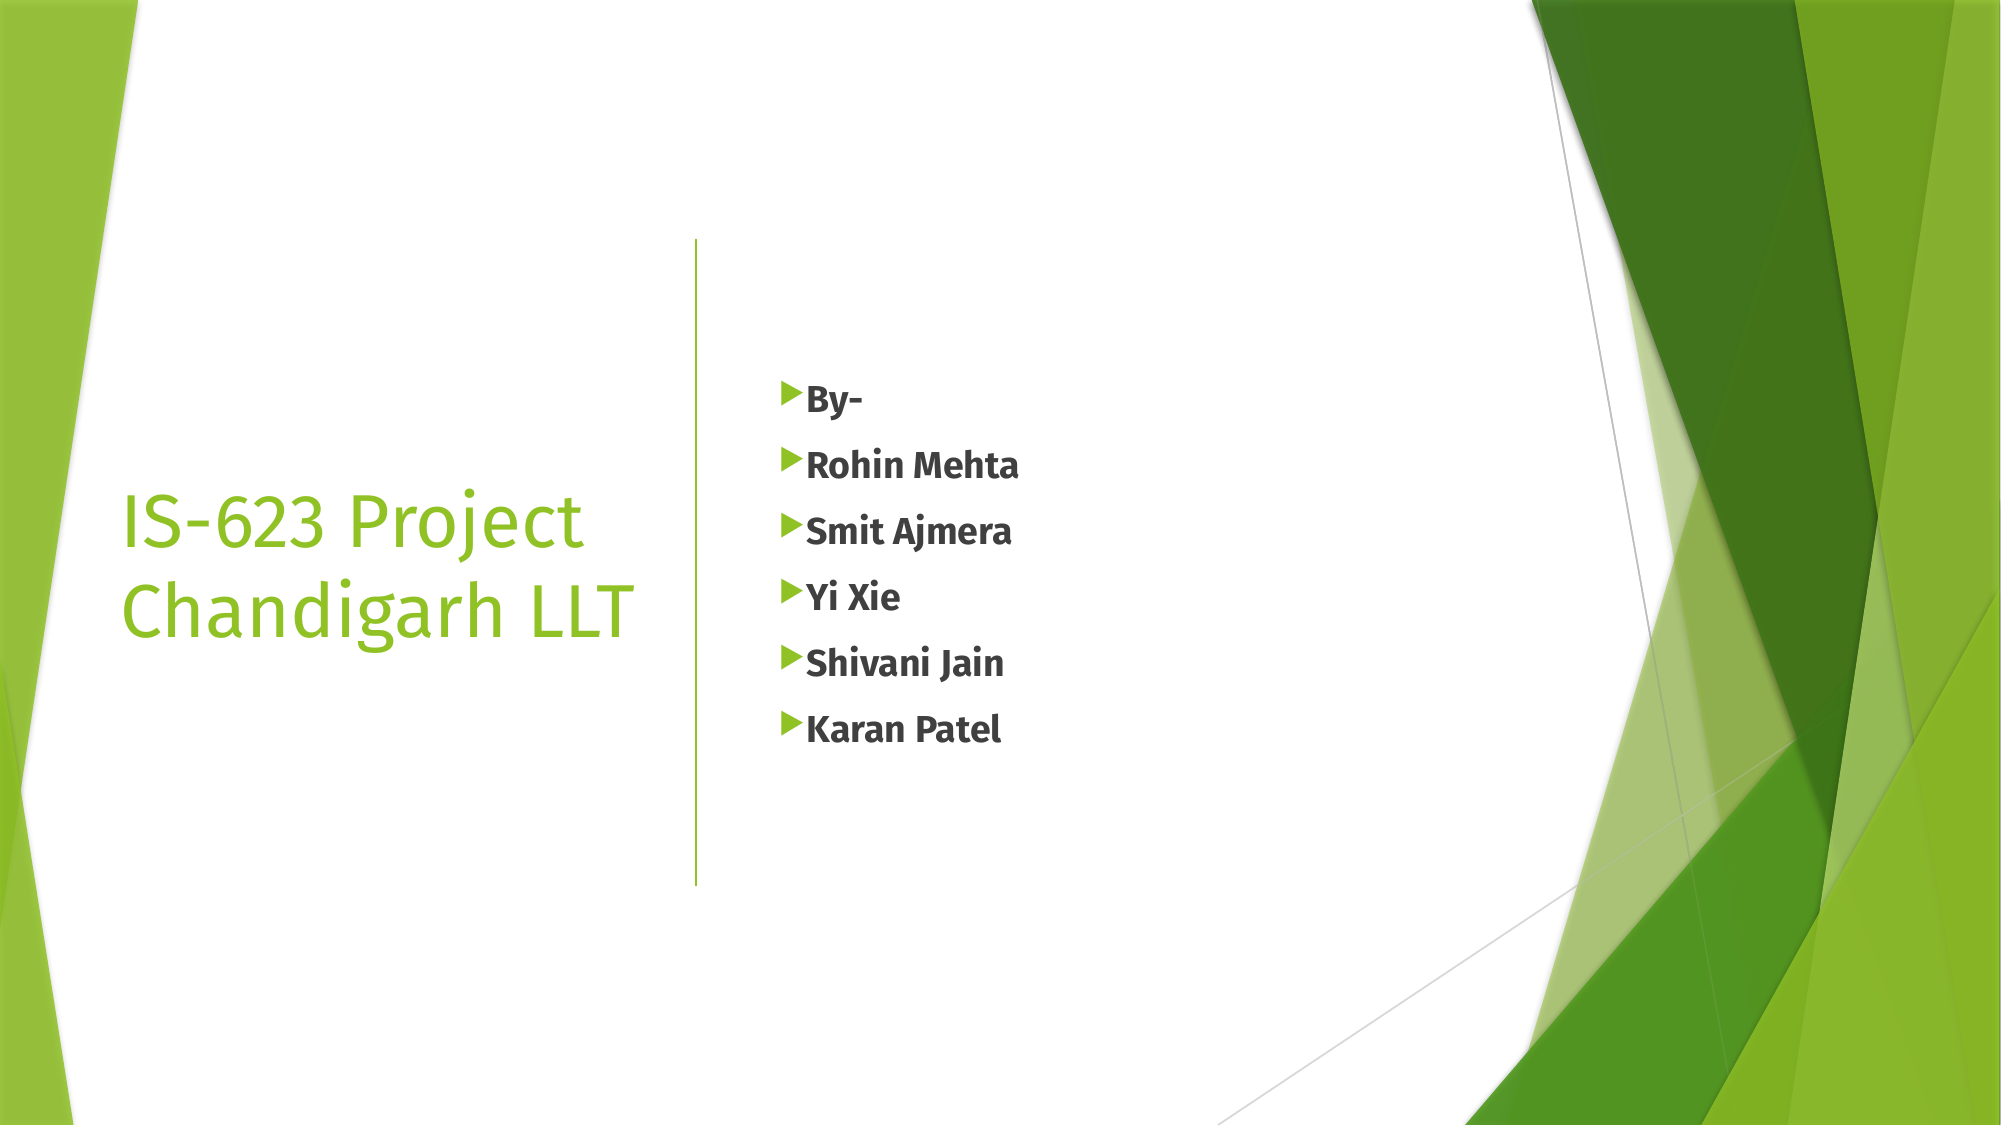

# IS-623 Project Chandigarh LLT
By-
Rohin Mehta
Smit Ajmera
Yi Xie
Shivani Jain
Karan Patel